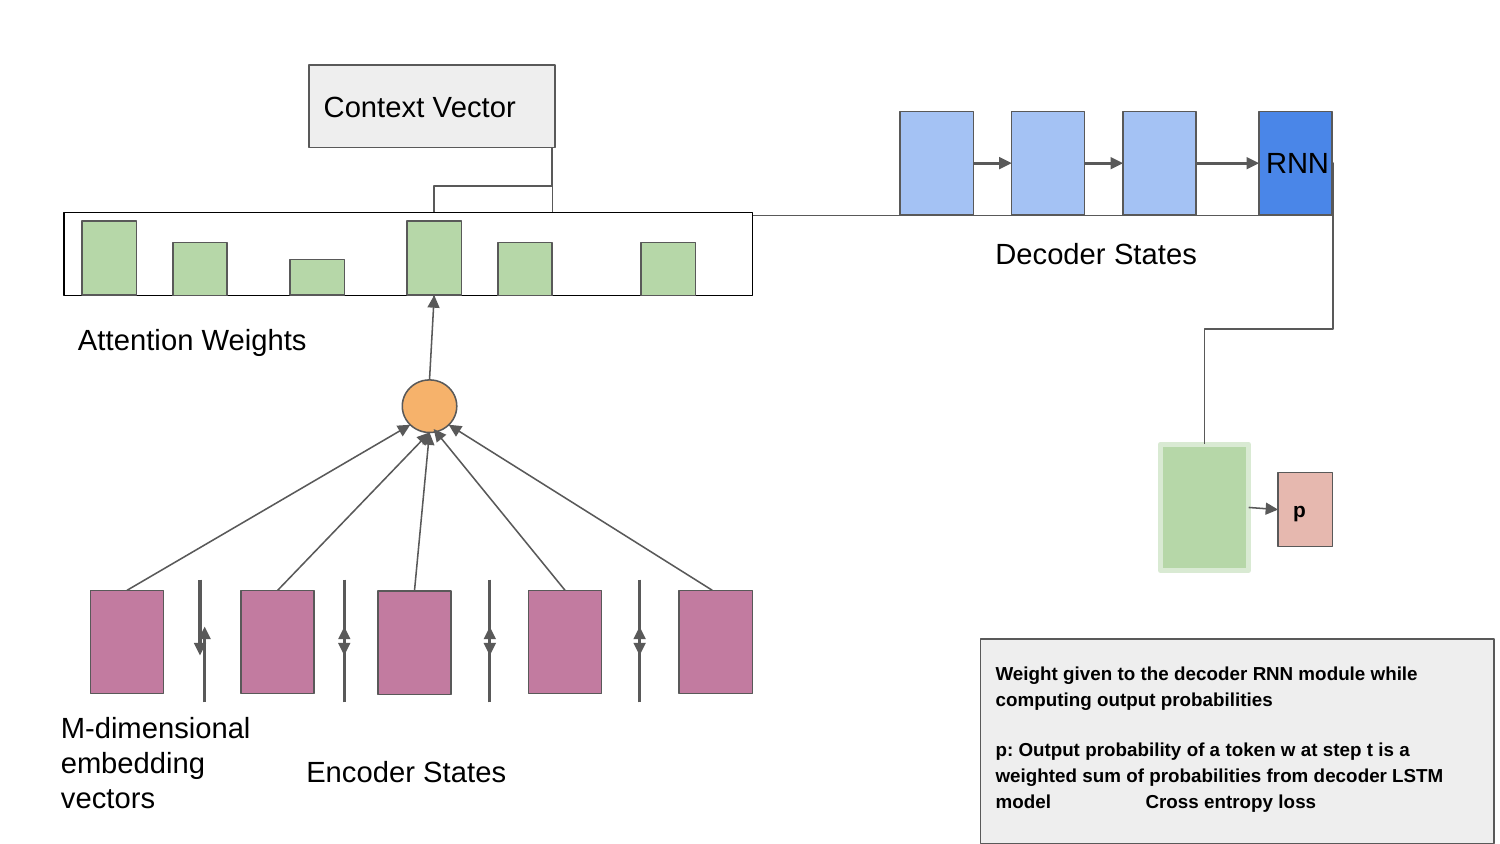

Context Vector

p
RNN
RNN
Decoder States

Attention Weights

Weight given to the decoder RNN module while computing output probabilities
p: Output probability of a token w at step t is a weighted sum of probabilities from decoder LSTM model 	Cross entropy loss

M-dimensional embedding vectors
Encoder States